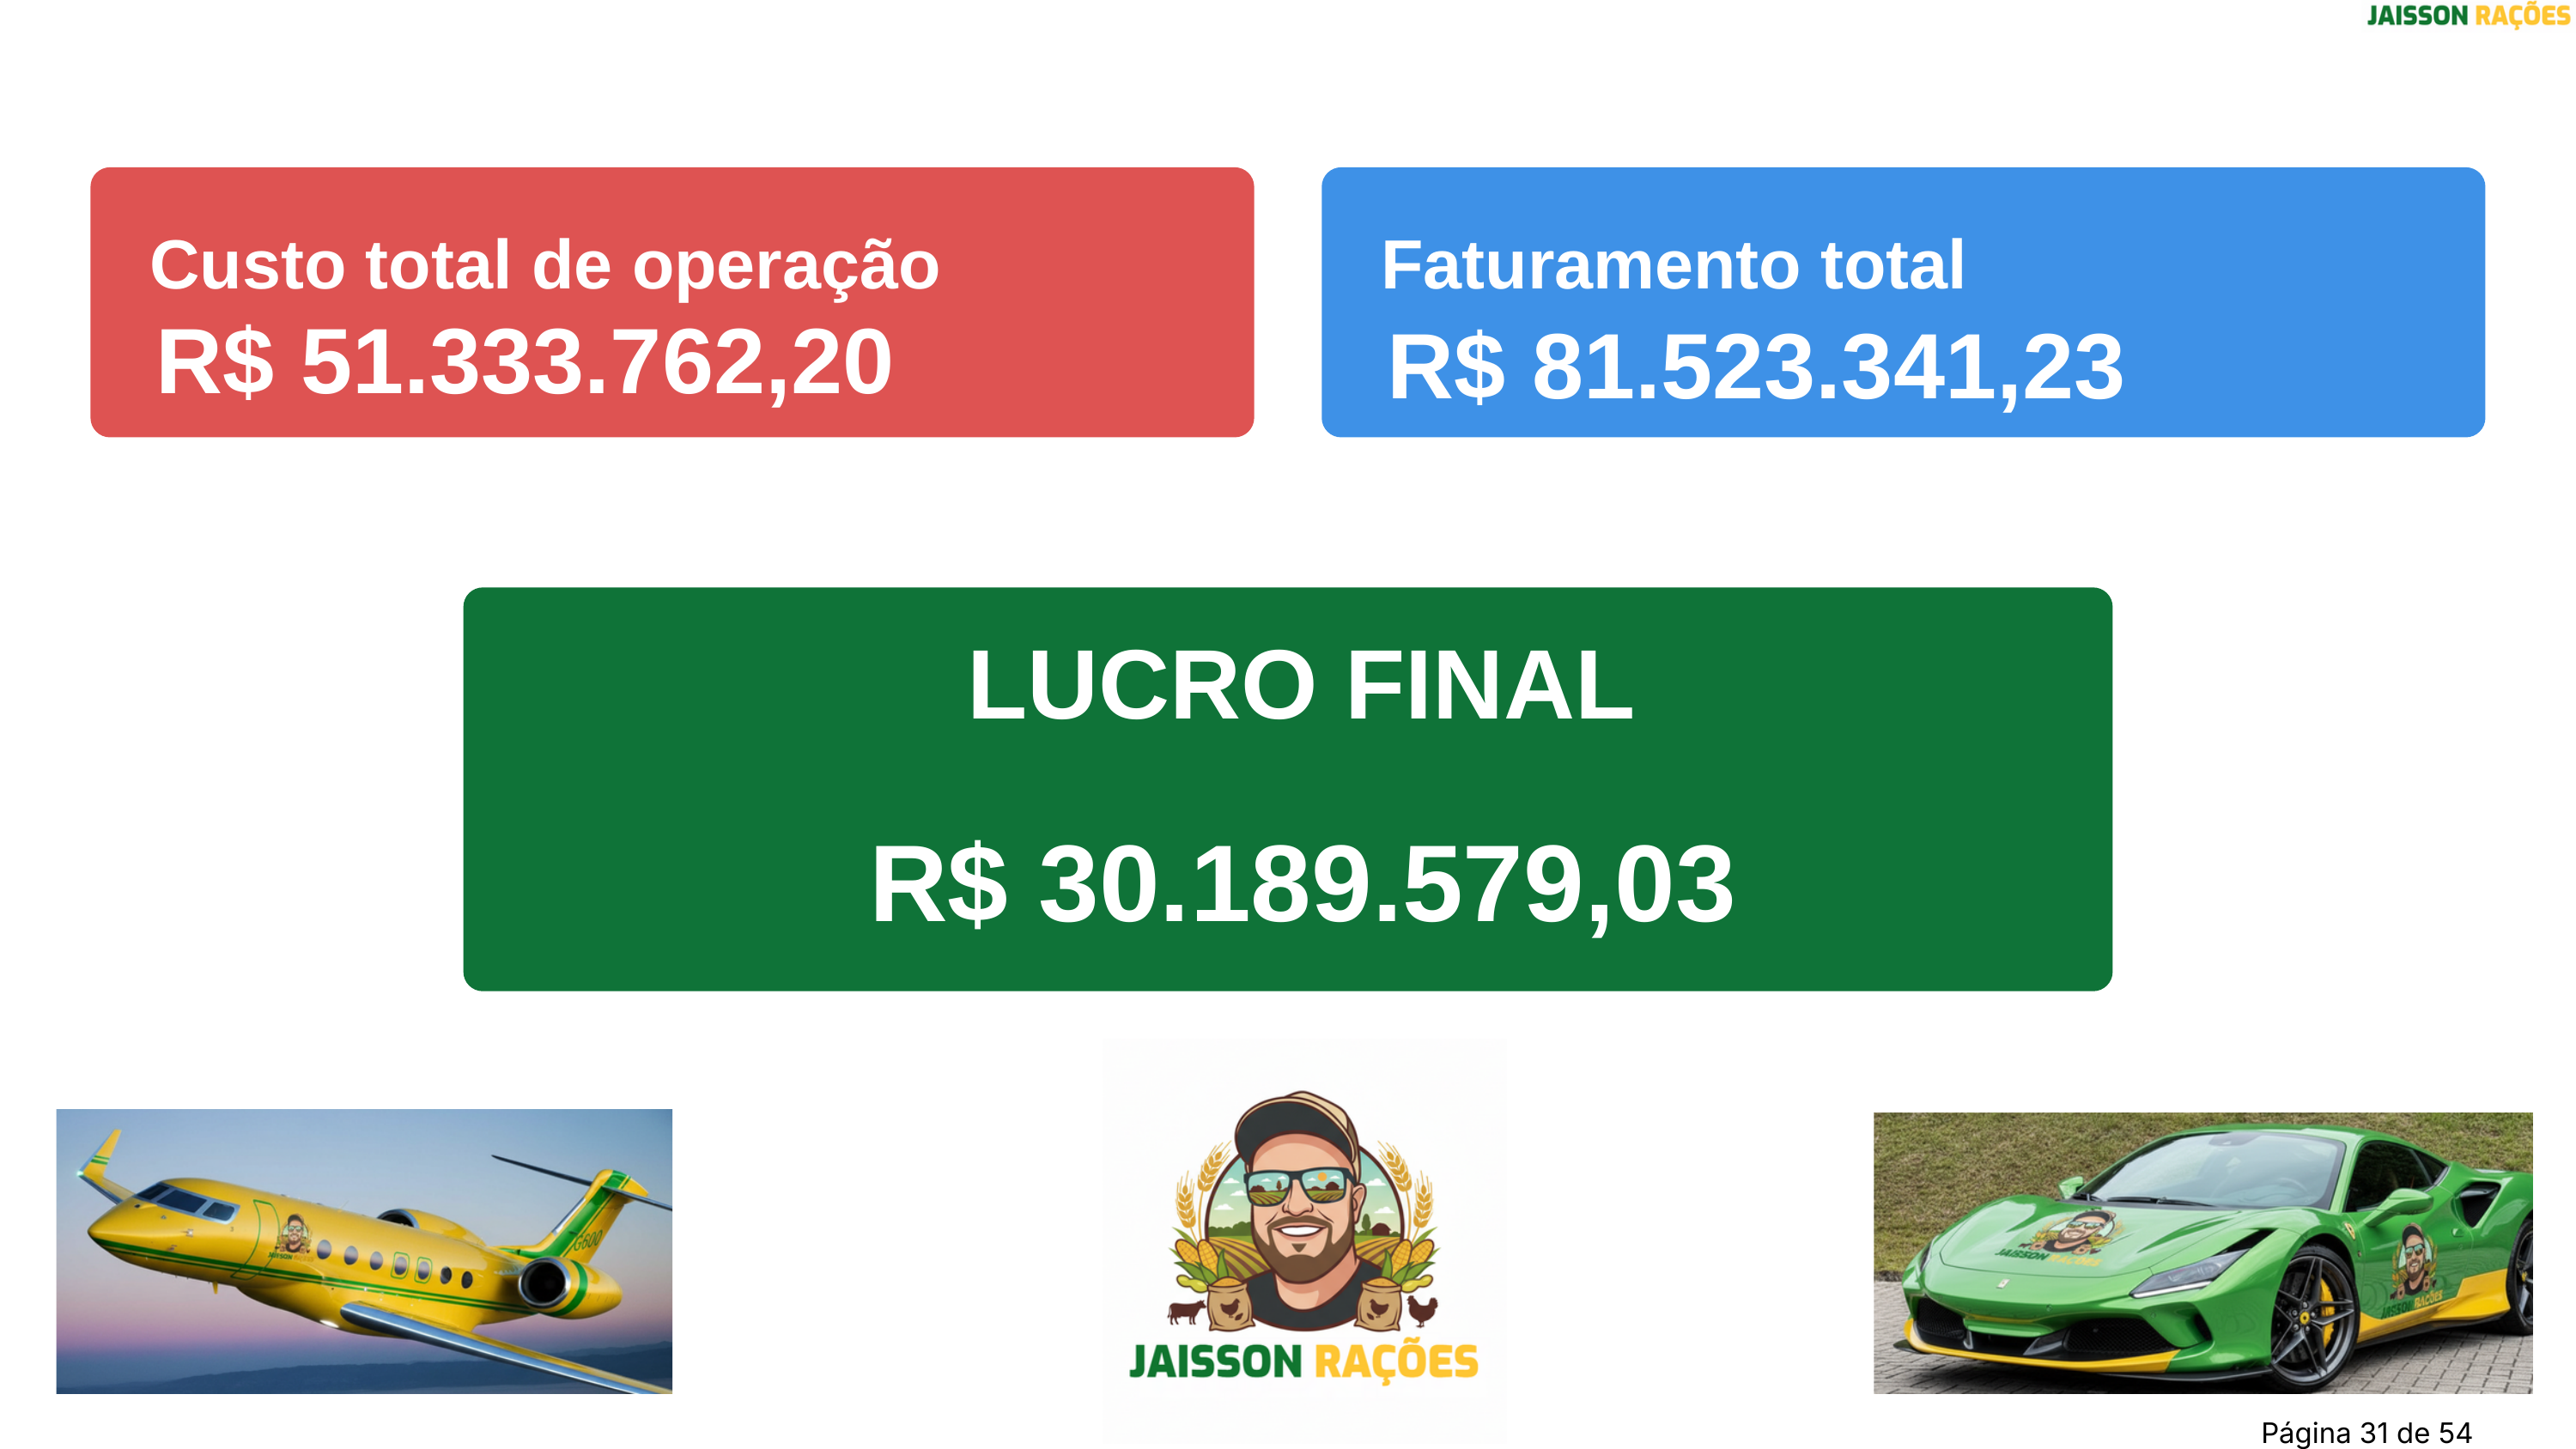

Custo total de operação
 Faturamento total
 R$ 51.333.762,20
 R$ 81.523.341,23

 LUCRO FINAL
 R$ 30.189.579,03

Página 31 de 54